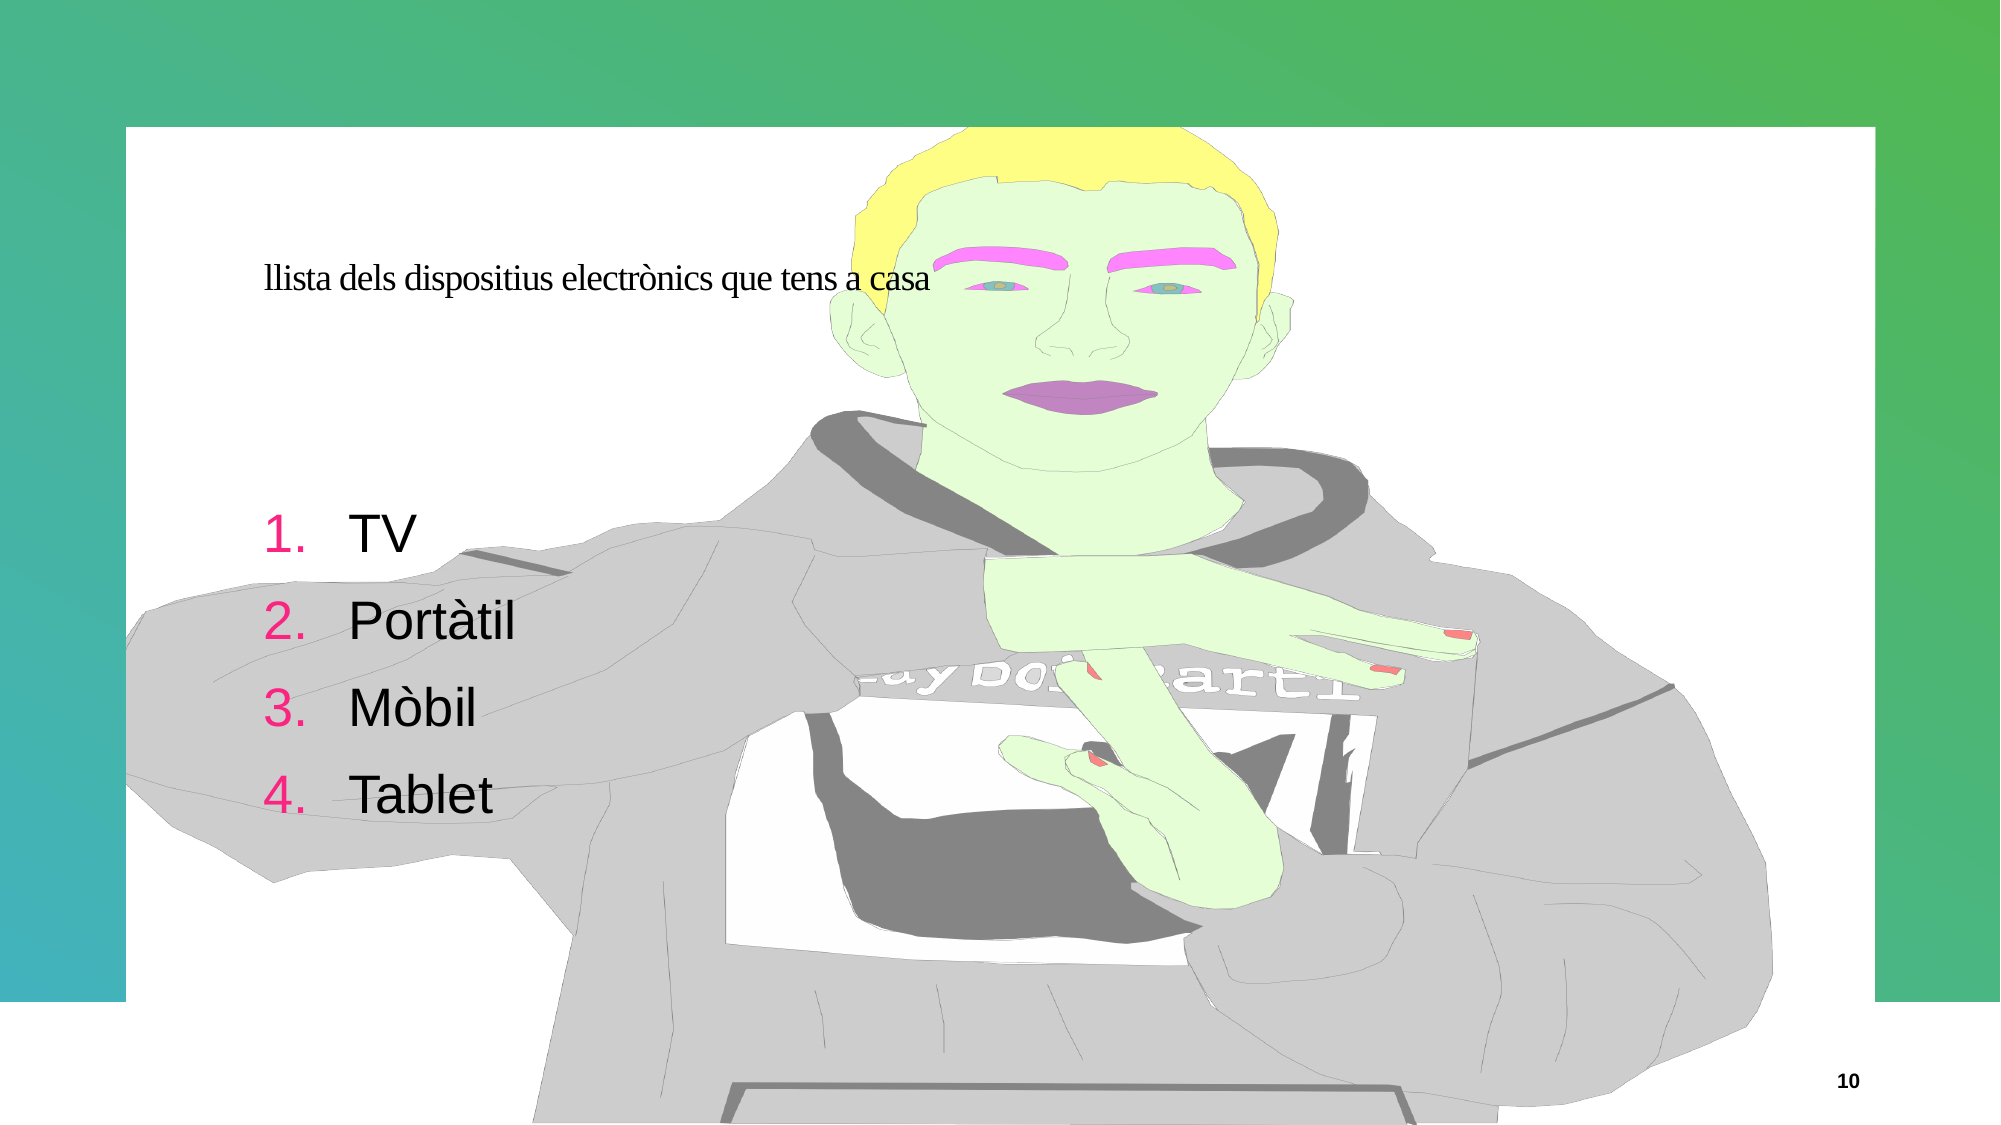

# llista dels dispositius electrònics que tens a casa
TV
Portàtil
Mòbil
Tablet
10